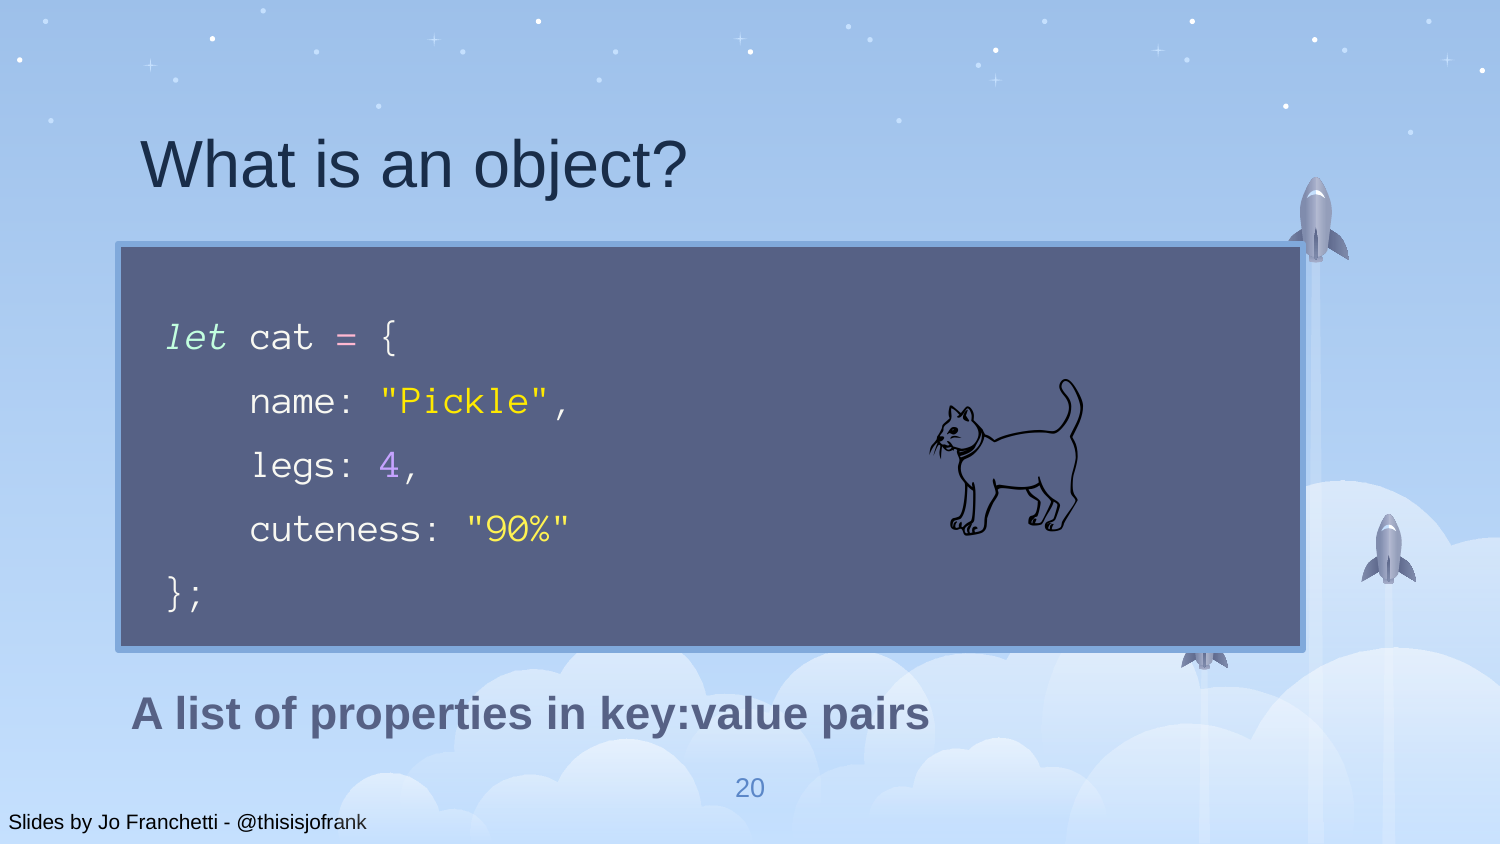

What is an object?

let cat = {
    name: "Pickle",
    legs: 4,
    cuteness: "90%"
};

🐈
A list of properties in key:value pairs
20